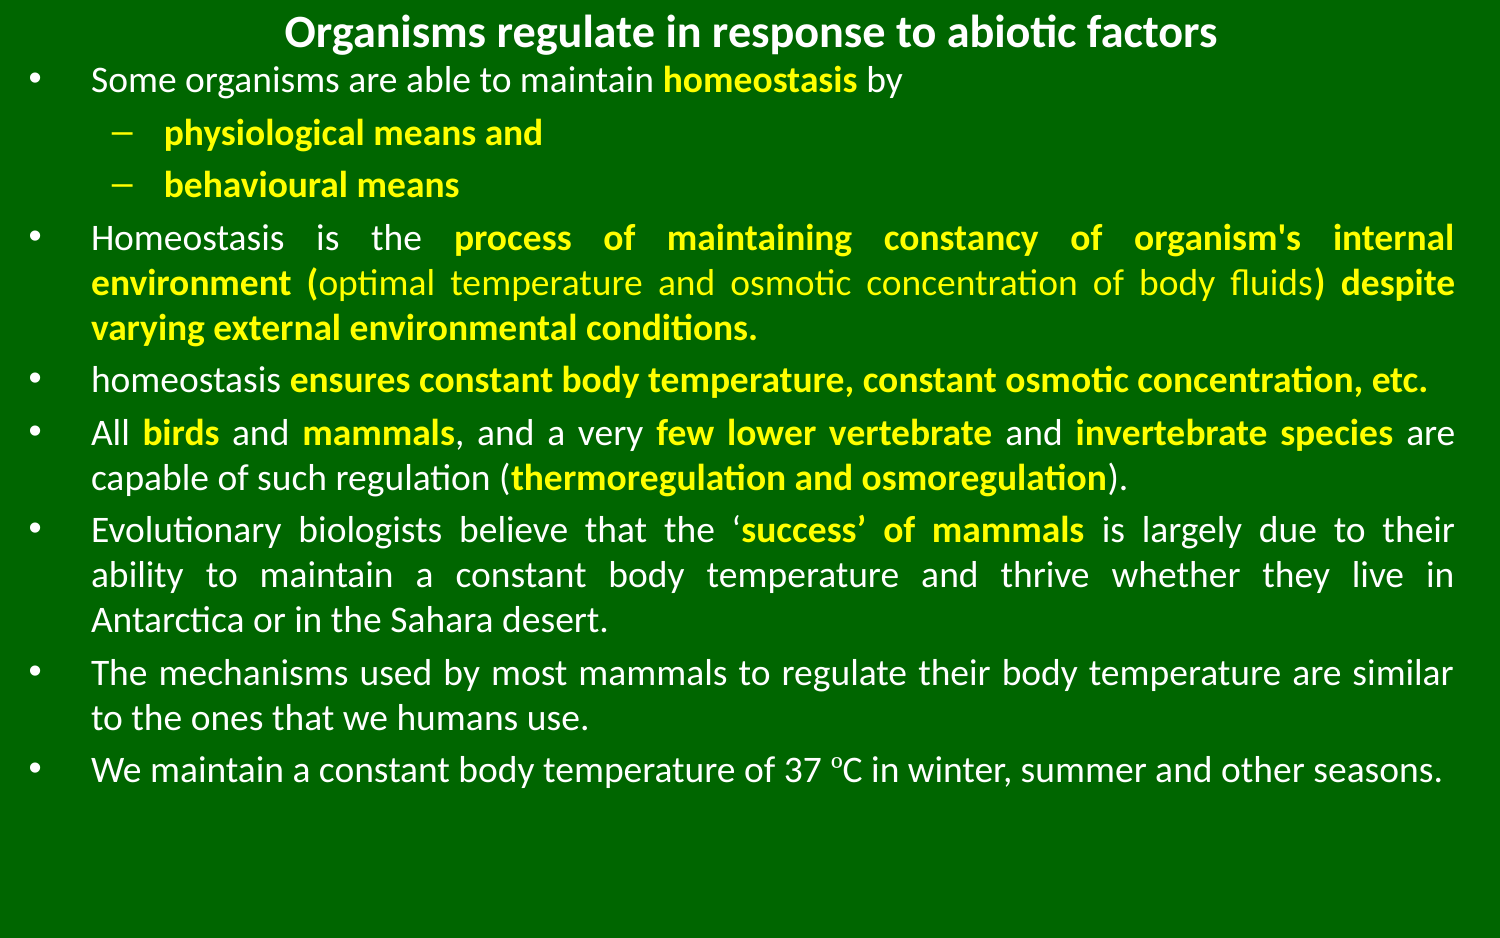

# Organisms regulate in response to abiotic factors
Some organisms are able to maintain homeostasis by
physiological means and
behavioural means
Homeostasis is the process of maintaining constancy of organism's internal environment (optimal temperature and osmotic concentration of body fluids) despite varying external environmental conditions.
homeostasis ensures constant body temperature, constant osmotic concentration, etc.
All birds and mammals, and a very few lower vertebrate and invertebrate species are capable of such regulation (thermoregulation and osmoregulation).
Evolutionary biologists believe that the ‘success’ of mammals is largely due to their ability to maintain a constant body temperature and thrive whether they live in Antarctica or in the Sahara desert.
The mechanisms used by most mammals to regulate their body temperature are similar to the ones that we humans use.
We maintain a constant body temperature of 37 ºC in winter, summer and other seasons.